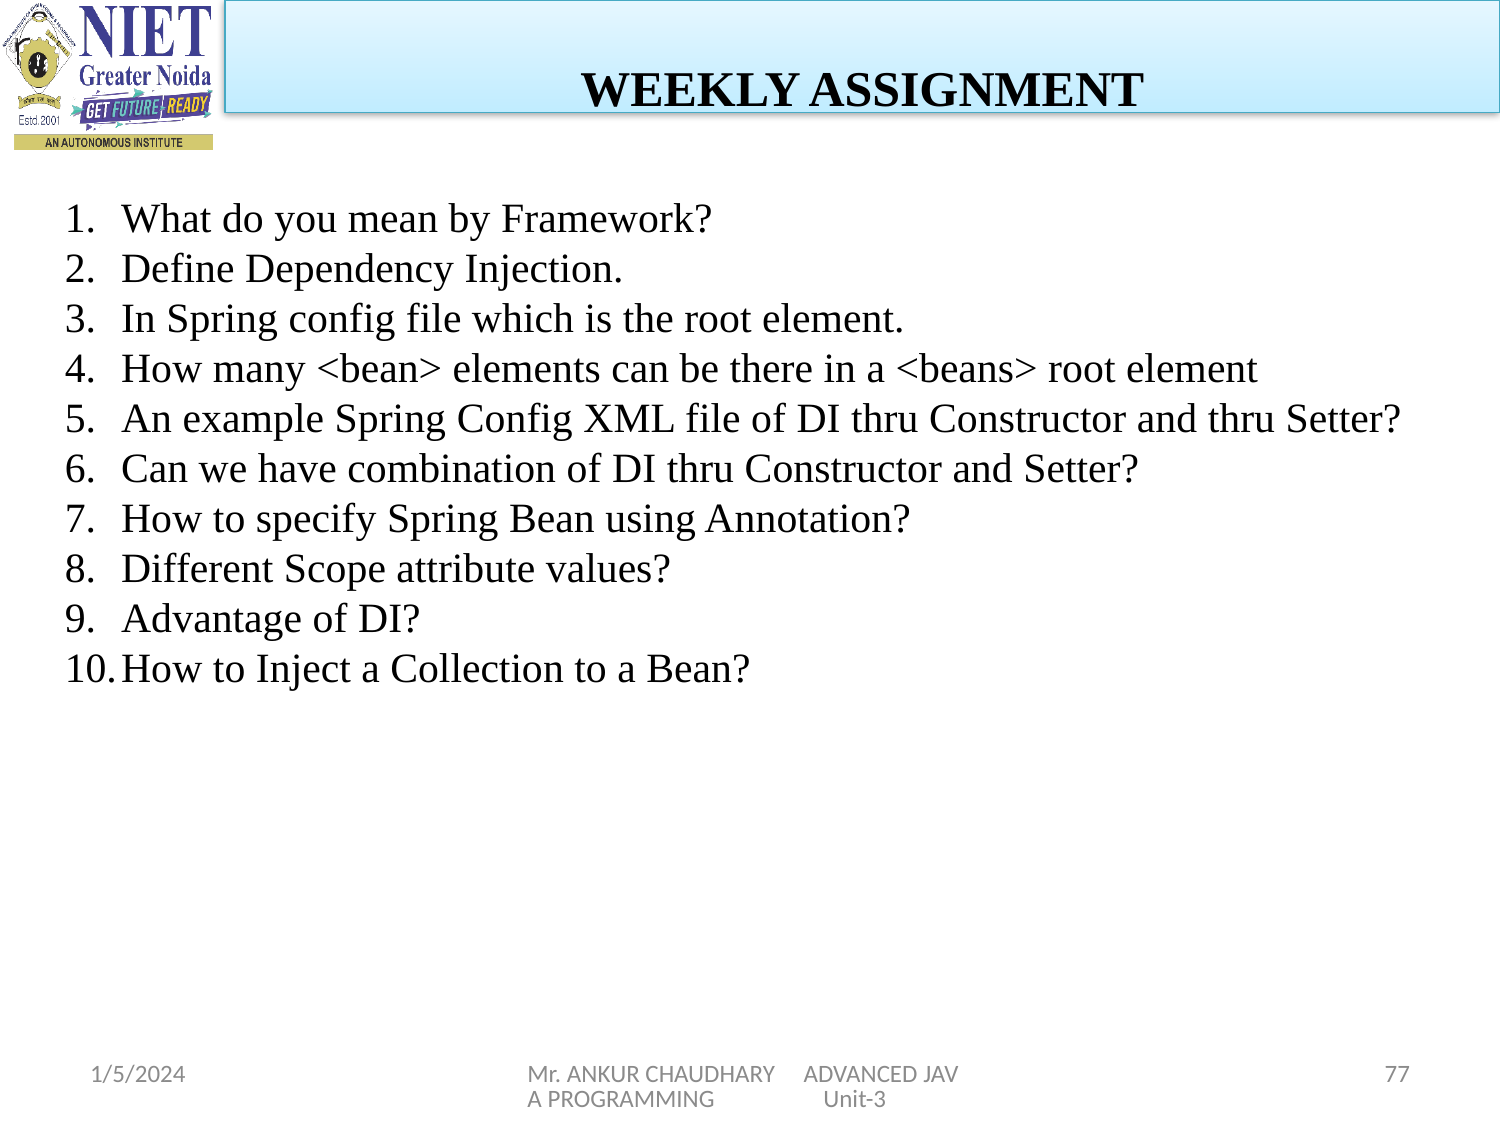

WEEKLY ASSIGNMENT

What do you mean by Framework?
Define Dependency Injection.
In Spring config file which is the root element.
How many <bean> elements can be there in a <beans> root element
An example Spring Config XML file of DI thru Constructor and thru Setter?
Can we have combination of DI thru Constructor and Setter?
How to specify Spring Bean using Annotation?
Different Scope attribute values?
Advantage of DI?
How to Inject a Collection to a Bean?

1/5/2024
Mr. ANKUR CHAUDHARY     ADVANCED JAVA PROGRAMMING                   Unit-3
77